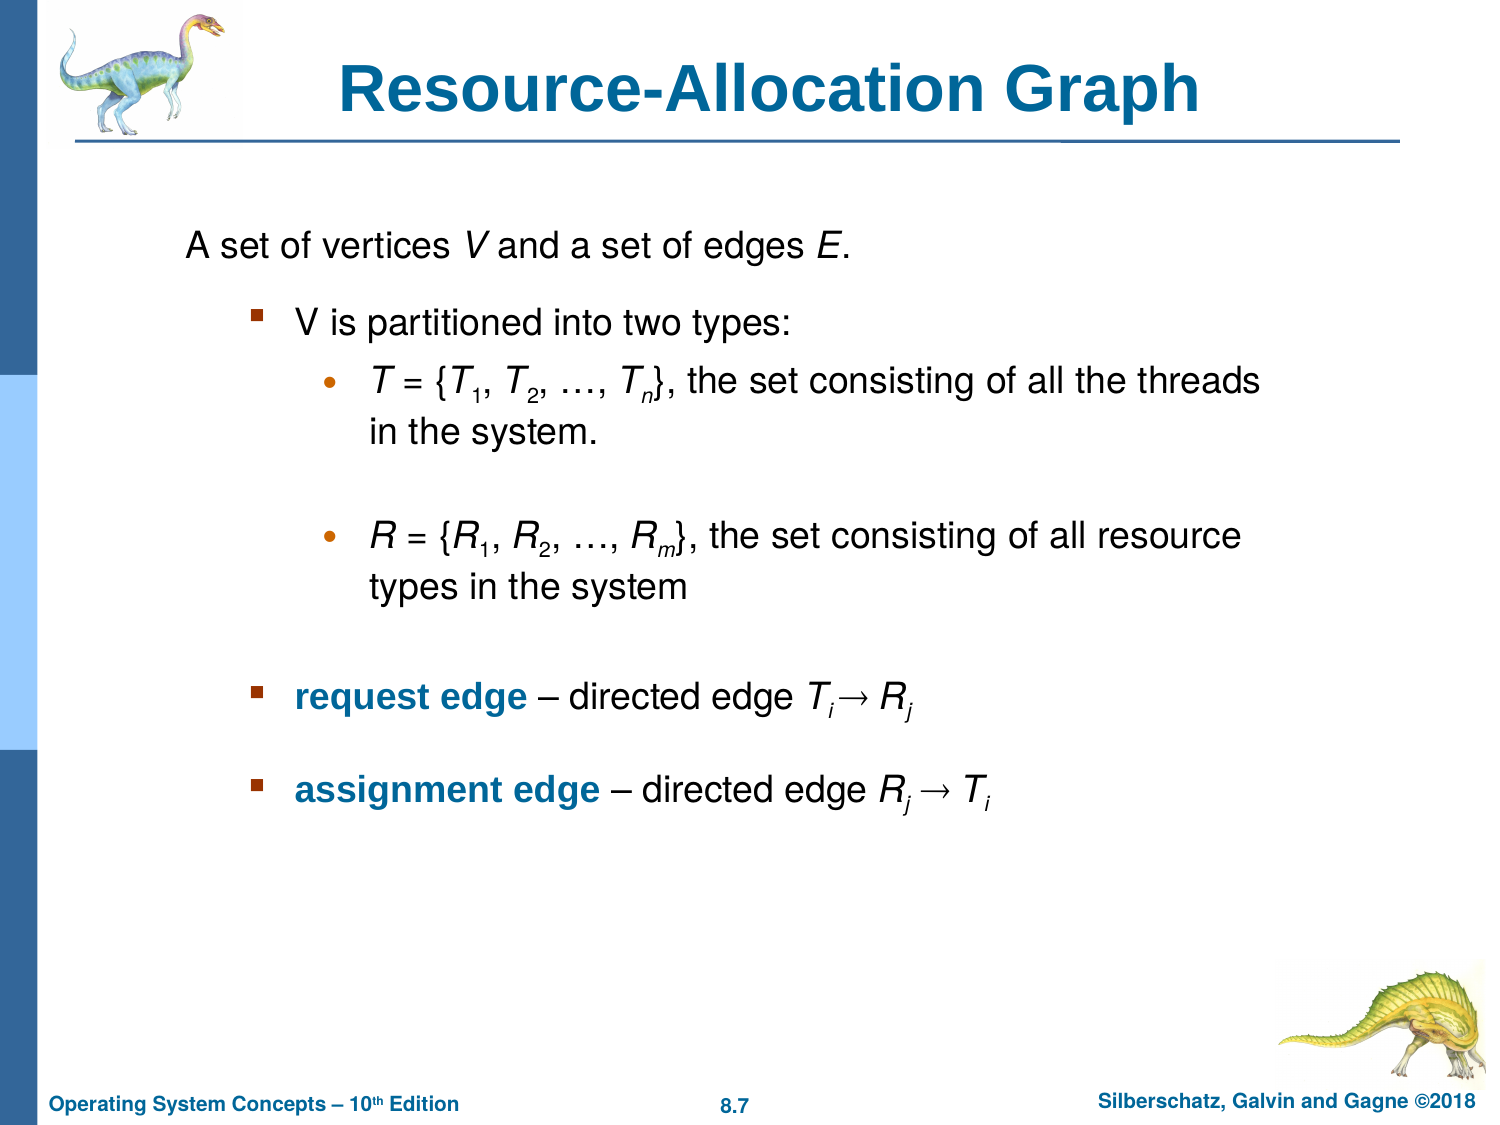

# Resource-Allocation Graph
A set of vertices V and a set of edges E.
V is partitioned into two types:
T = {T1, T2, …, Tn}, the set consisting of all the threads in the system.
R = {R1, R2, …, Rm}, the set consisting of all resource types in the system

request edge – directed edge Ti → Rj

assignment edge – directed edge Rj → Ti